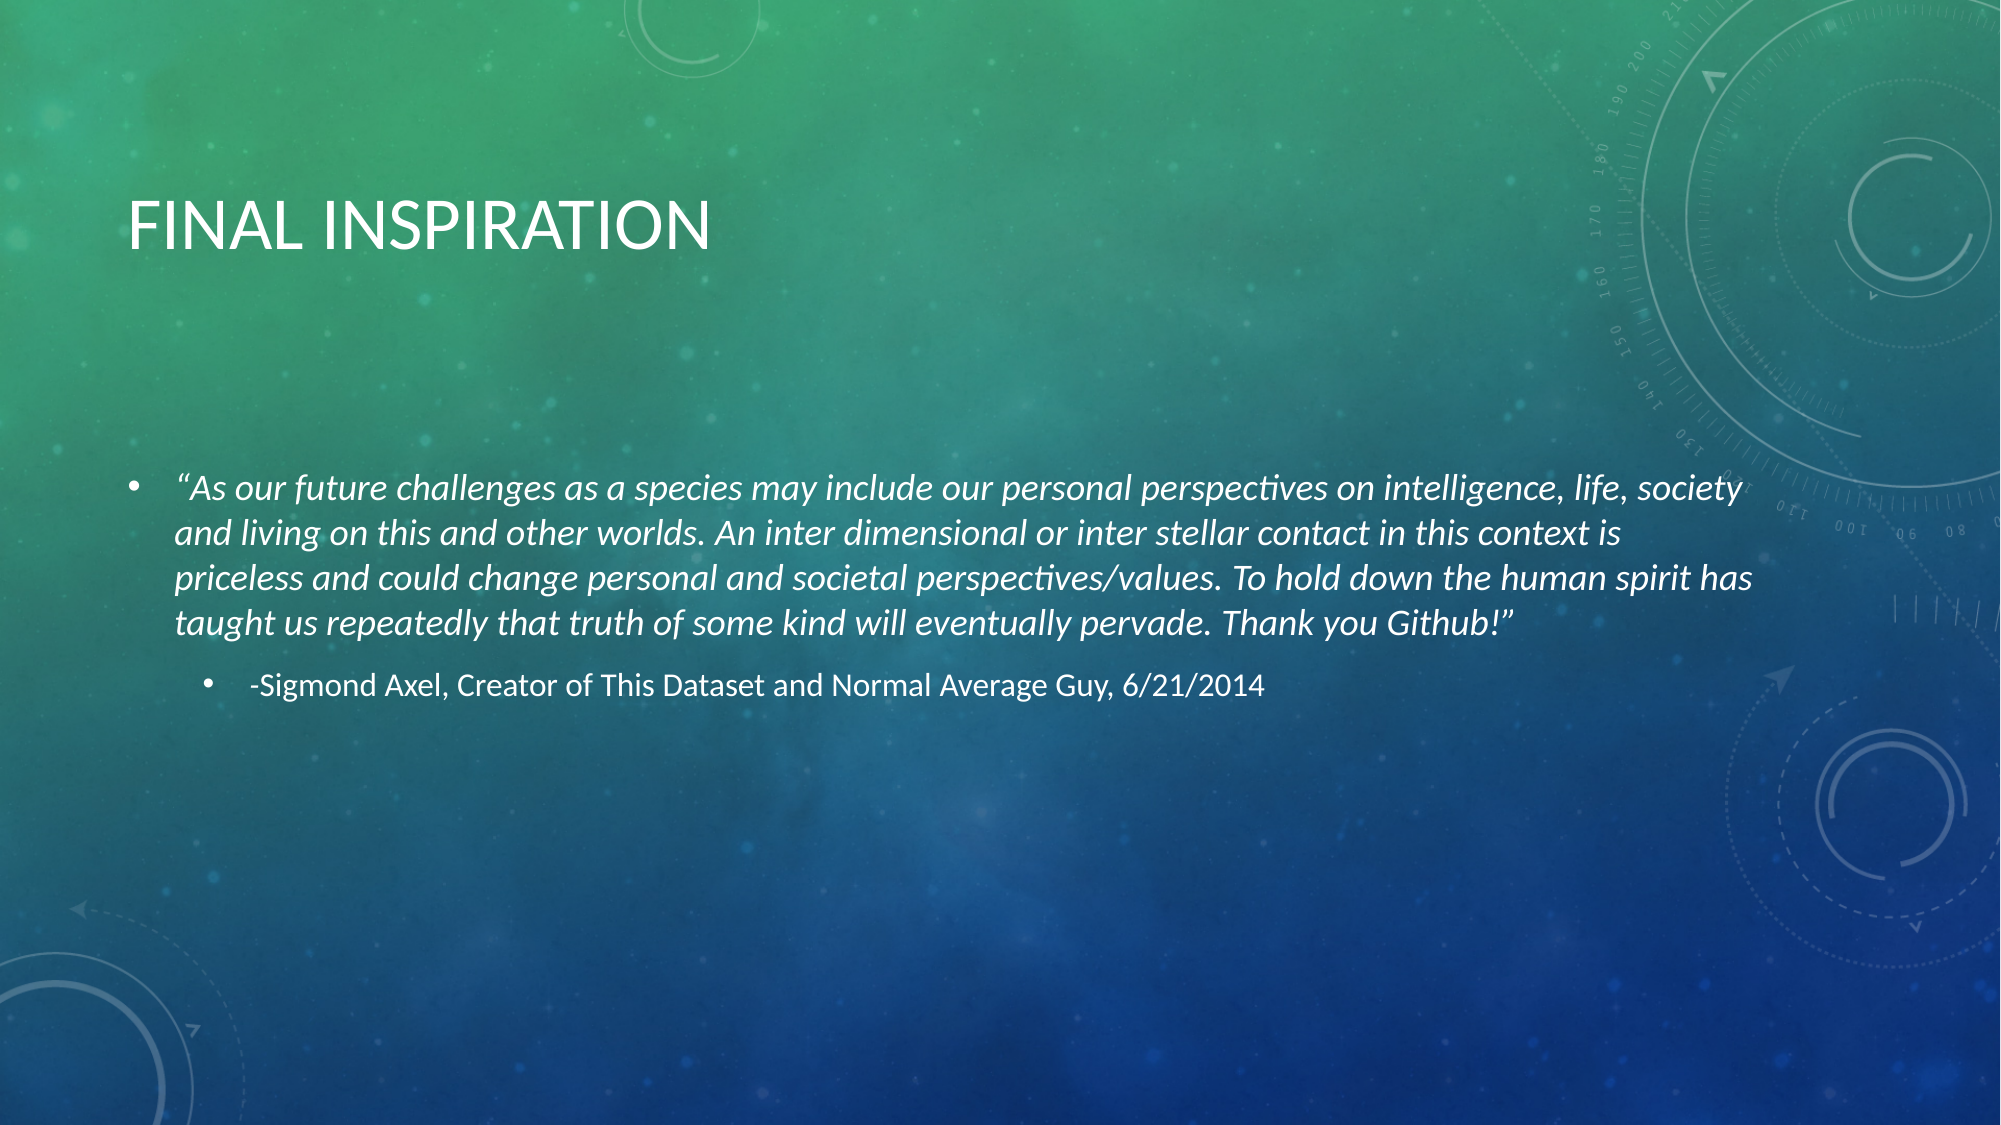

# FINAL INSPIRATION
“As our future challenges as a species may include our personal perspectives on intelligence, life, society and living on this and other worlds. An inter dimensional or inter stellar contact in this context is priceless and could change personal and societal perspectives/values. To hold down the human spirit has taught us repeatedly that truth of some kind will eventually pervade. Thank you Github!”
-Sigmond Axel, Creator of This Dataset and Normal Average Guy, 6/21/2014